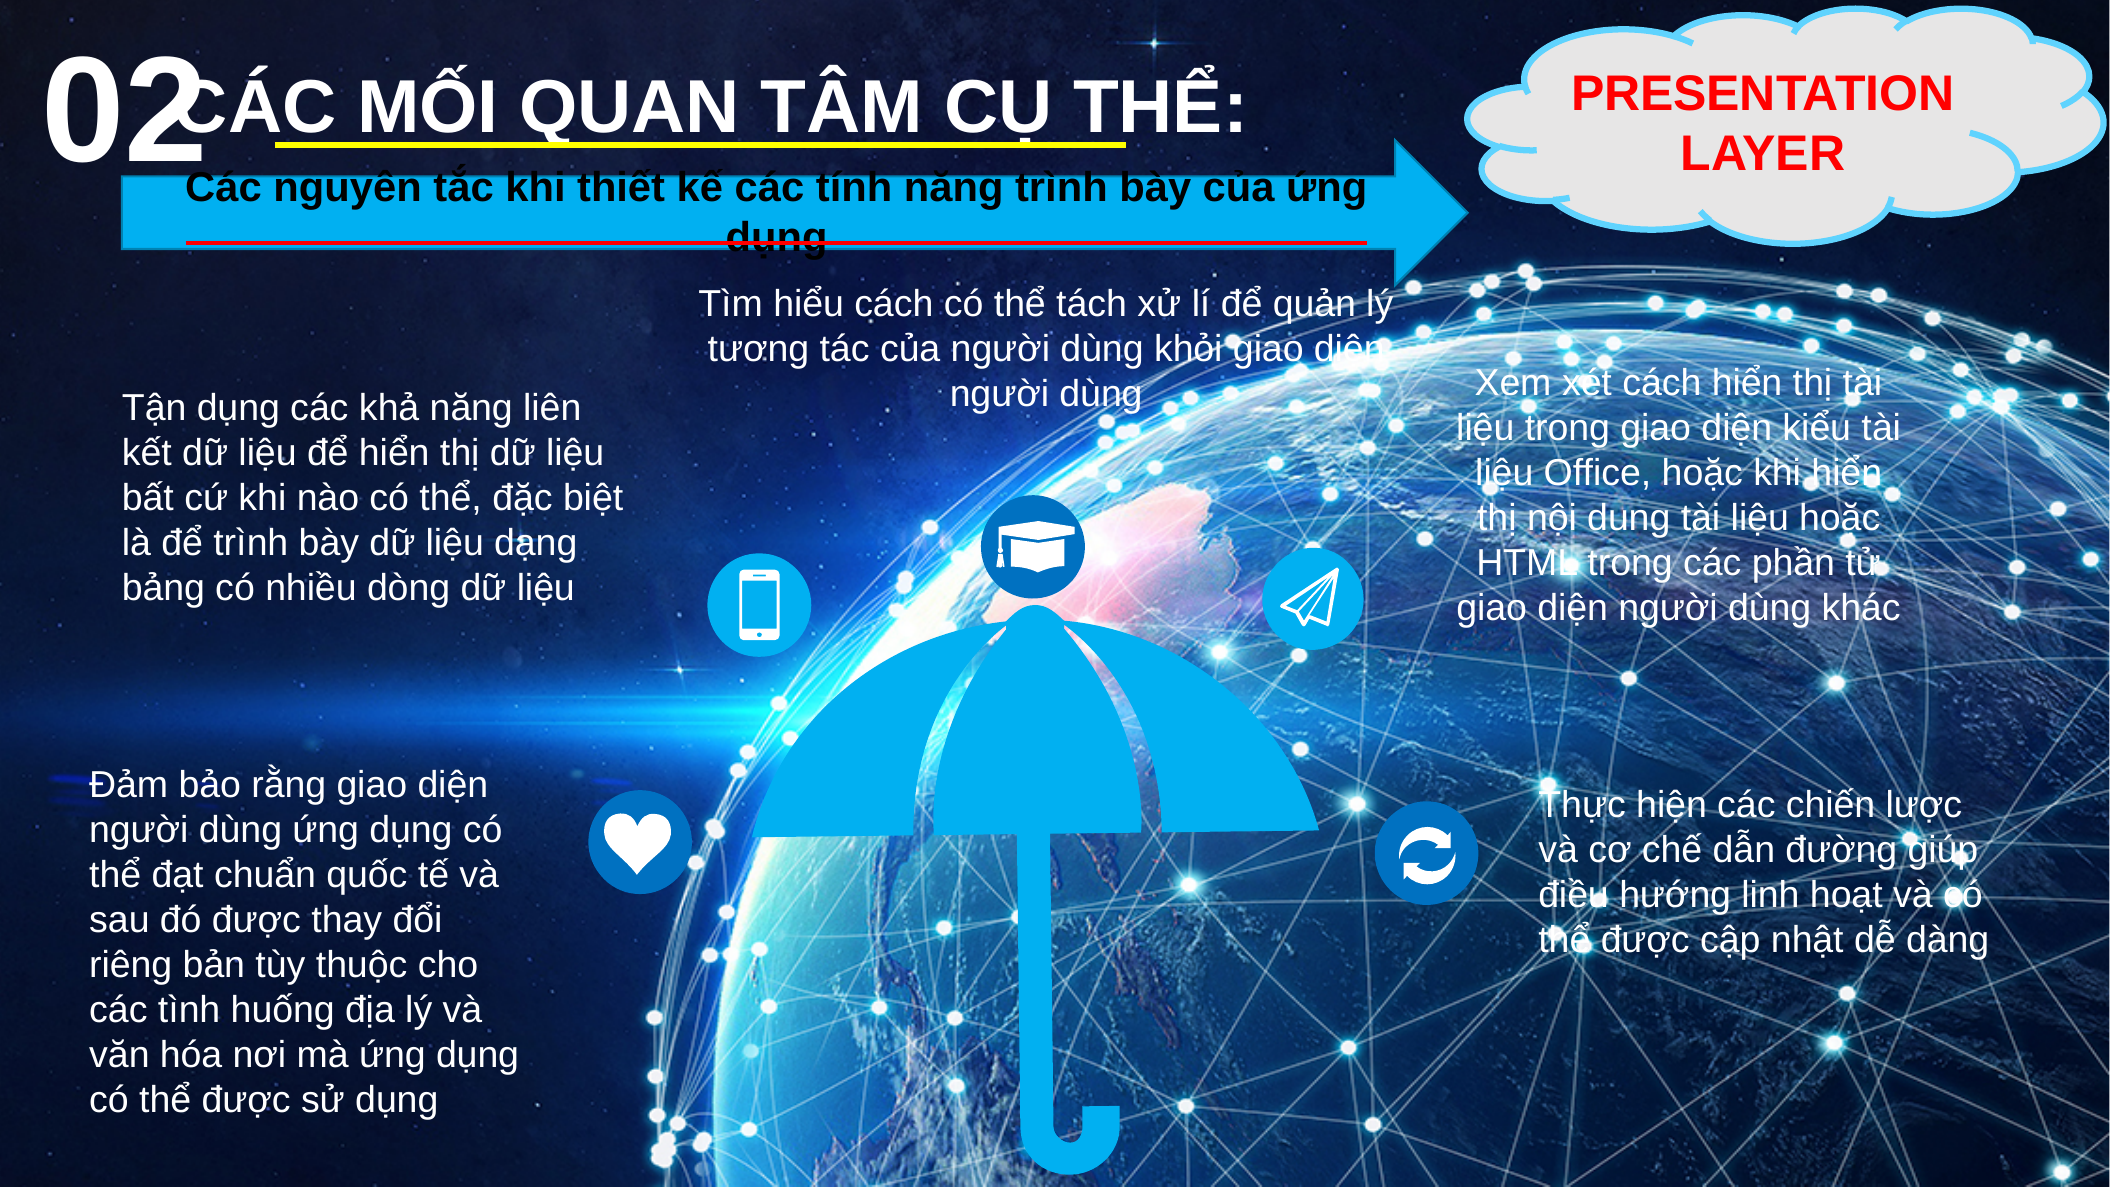

02
PRESENTATION LAYER
CÁC MỐI QUAN TÂM CỤ THỂ:

Các nguyên tắc khi thiết kế các tính năng trình bày của ứng dụng

Tìm hiểu cách có thể tách xử lí để quản lý tương tác của người dùng khỏi giao diện người dùng
Xem xét cách hiển thị tài liệu trong giao diện kiểu tài liệu Office, hoặc khi hiển thị nội dung tài liệu hoặc HTML trong các phần tử giao diện người dùng khác

Tận dụng các khả năng liên kết dữ liệu để hiển thị dữ liệu bất cứ khi nào có thể, đặc biệt là để trình bày dữ liệu dạng bảng có nhiều dòng dữ liệu

Đảm bảo rằng giao diện người dùng ứng dụng có thể đạt chuẩn quốc tế và sau đó được thay đổi riêng bản tùy thuộc cho các tình huống địa lý và văn hóa nơi mà ứng dụng có thể được sử dụng

Thực hiện các chiến lược và cơ chế dẫn đường giúp điều hướng linh hoạt và có thể được cập nhật dễ dàng